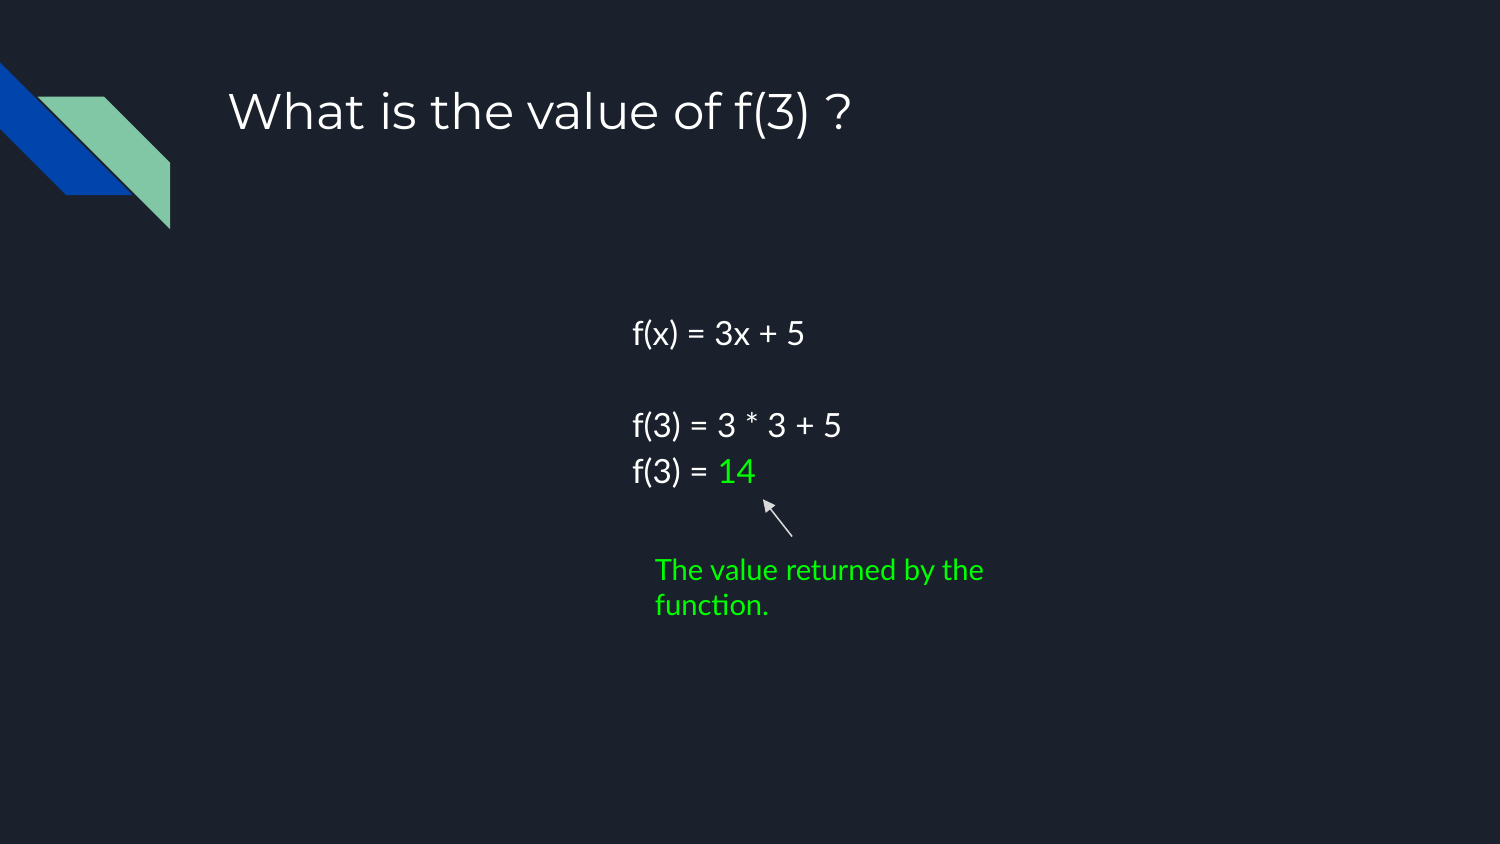

# What is the value of f(3) ?
f(x) = 3x + 5
f(3) = 3 * 3 + 5
f(3) = 14
The value returned by the function.